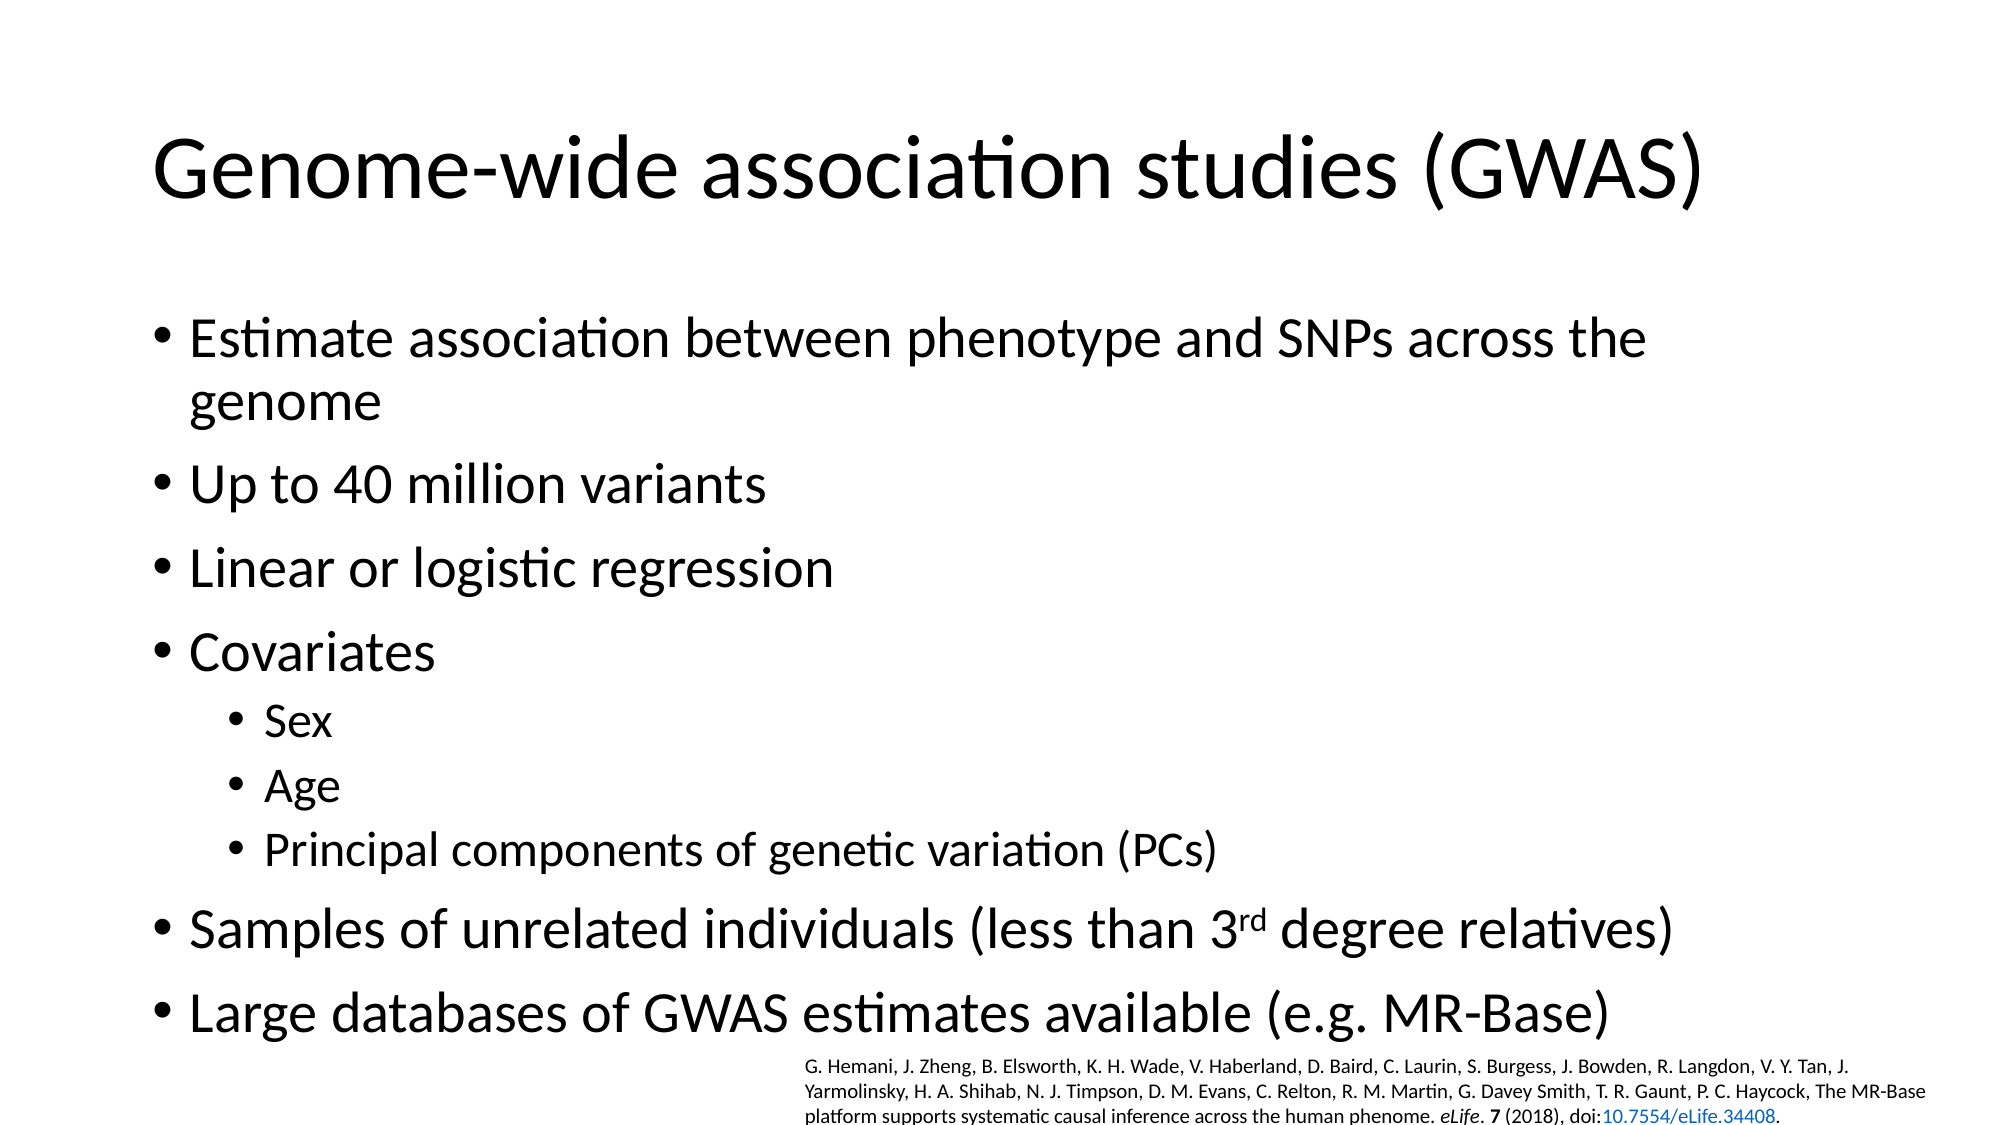

# Genome-wide association studies (GWAS)
Estimate association between phenotype and SNPs across the genome
Up to 40 million variants
Linear or logistic regression
Covariates
Sex
Age
Principal components of genetic variation (PCs)
Samples of unrelated individuals (less than 3rd degree relatives)
Large databases of GWAS estimates available (e.g. MR-Base)

G. Hemani, J. Zheng, B. Elsworth, K. H. Wade, V. Haberland, D. Baird, C. Laurin, S. Burgess, J. Bowden, R. Langdon, V. Y. Tan, J. Yarmolinsky, H. A. Shihab, N. J. Timpson, D. M. Evans, C. Relton, R. M. Martin, G. Davey Smith, T. R. Gaunt, P. C. Haycock, The MR-Base platform supports systematic causal inference across the human phenome. eLife. 7 (2018), doi:10.7554/eLife.34408.